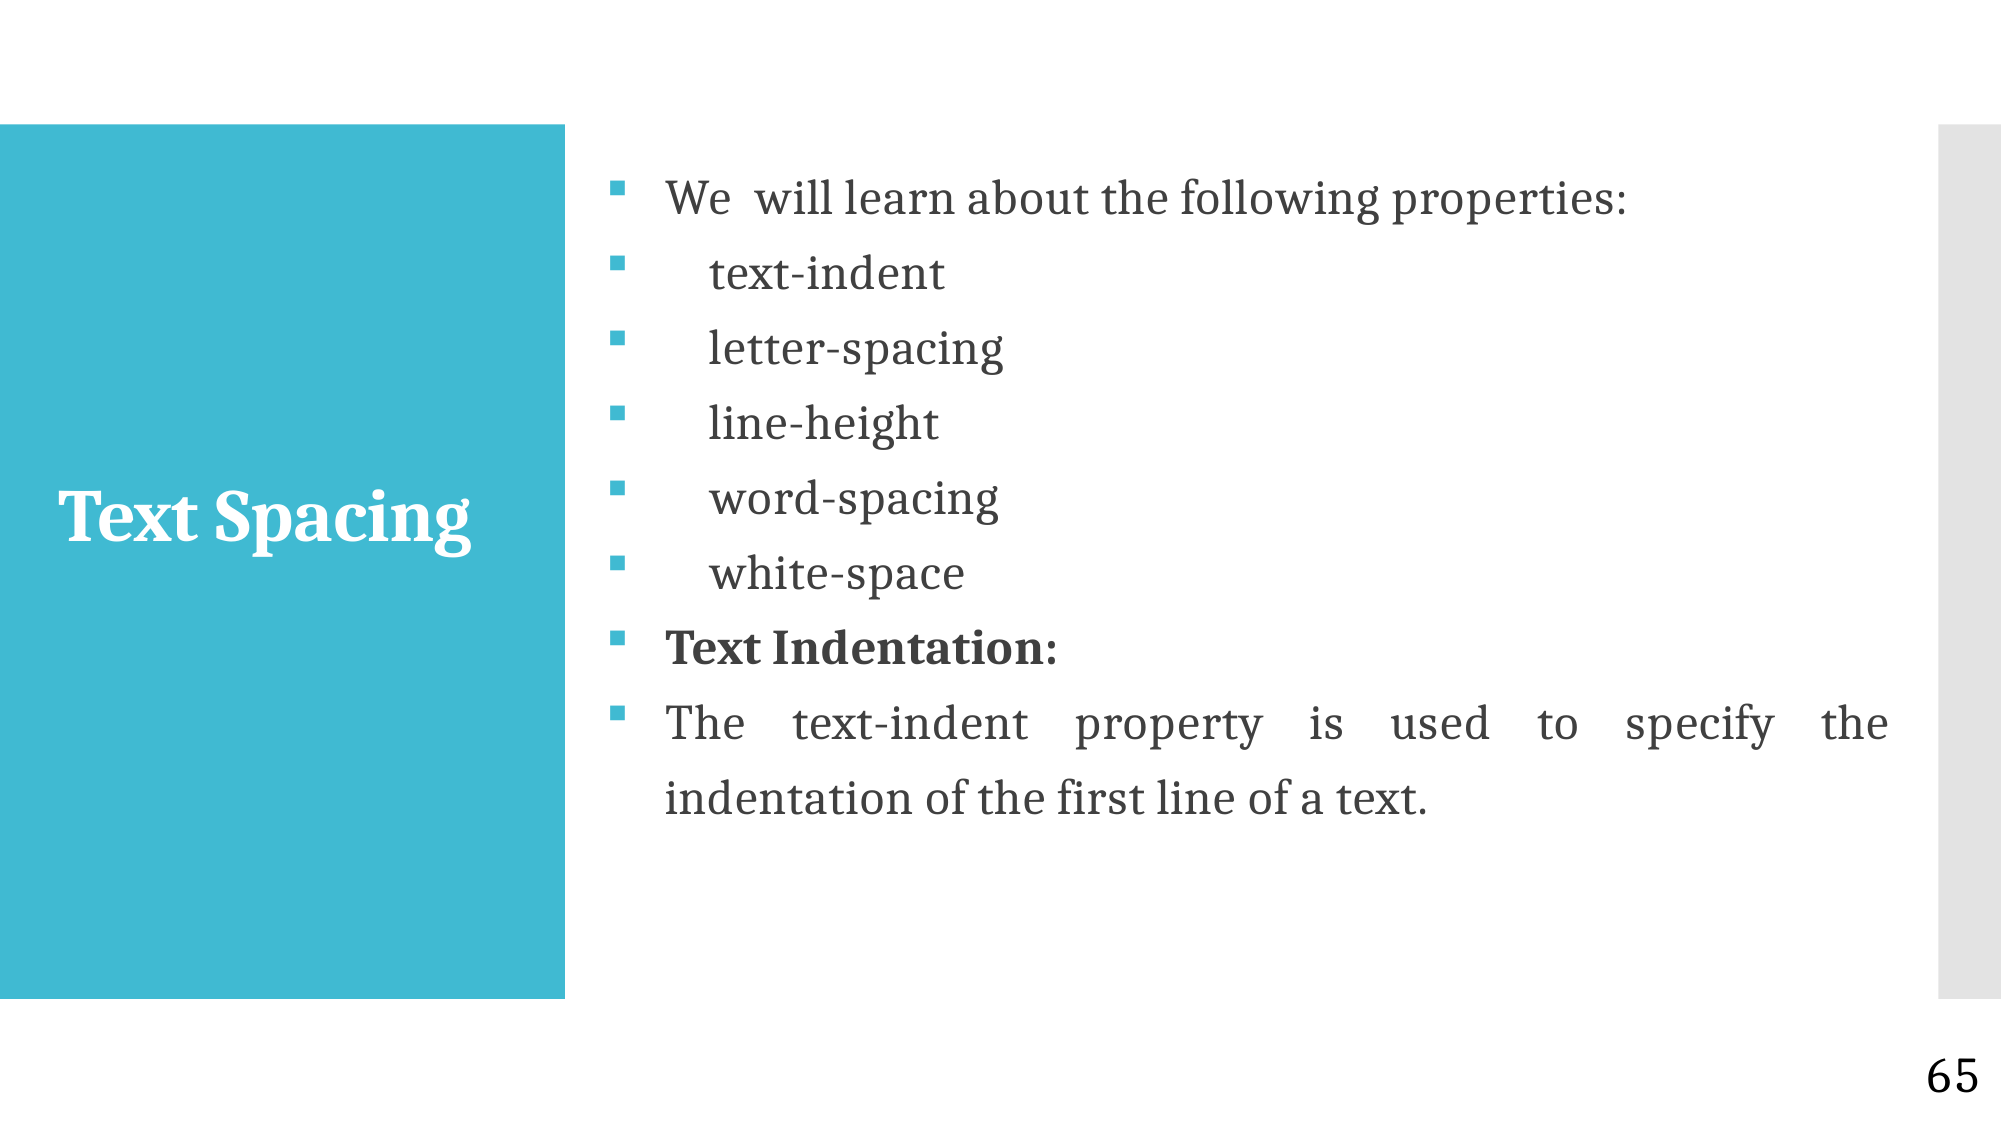

We  will learn about the following properties:
    text-indent
    letter-spacing
    line-height
    word-spacing
    white-space
Text Indentation:
The text-indent property is used to specify the indentation of the first line of a text.

# Text Spacing
65